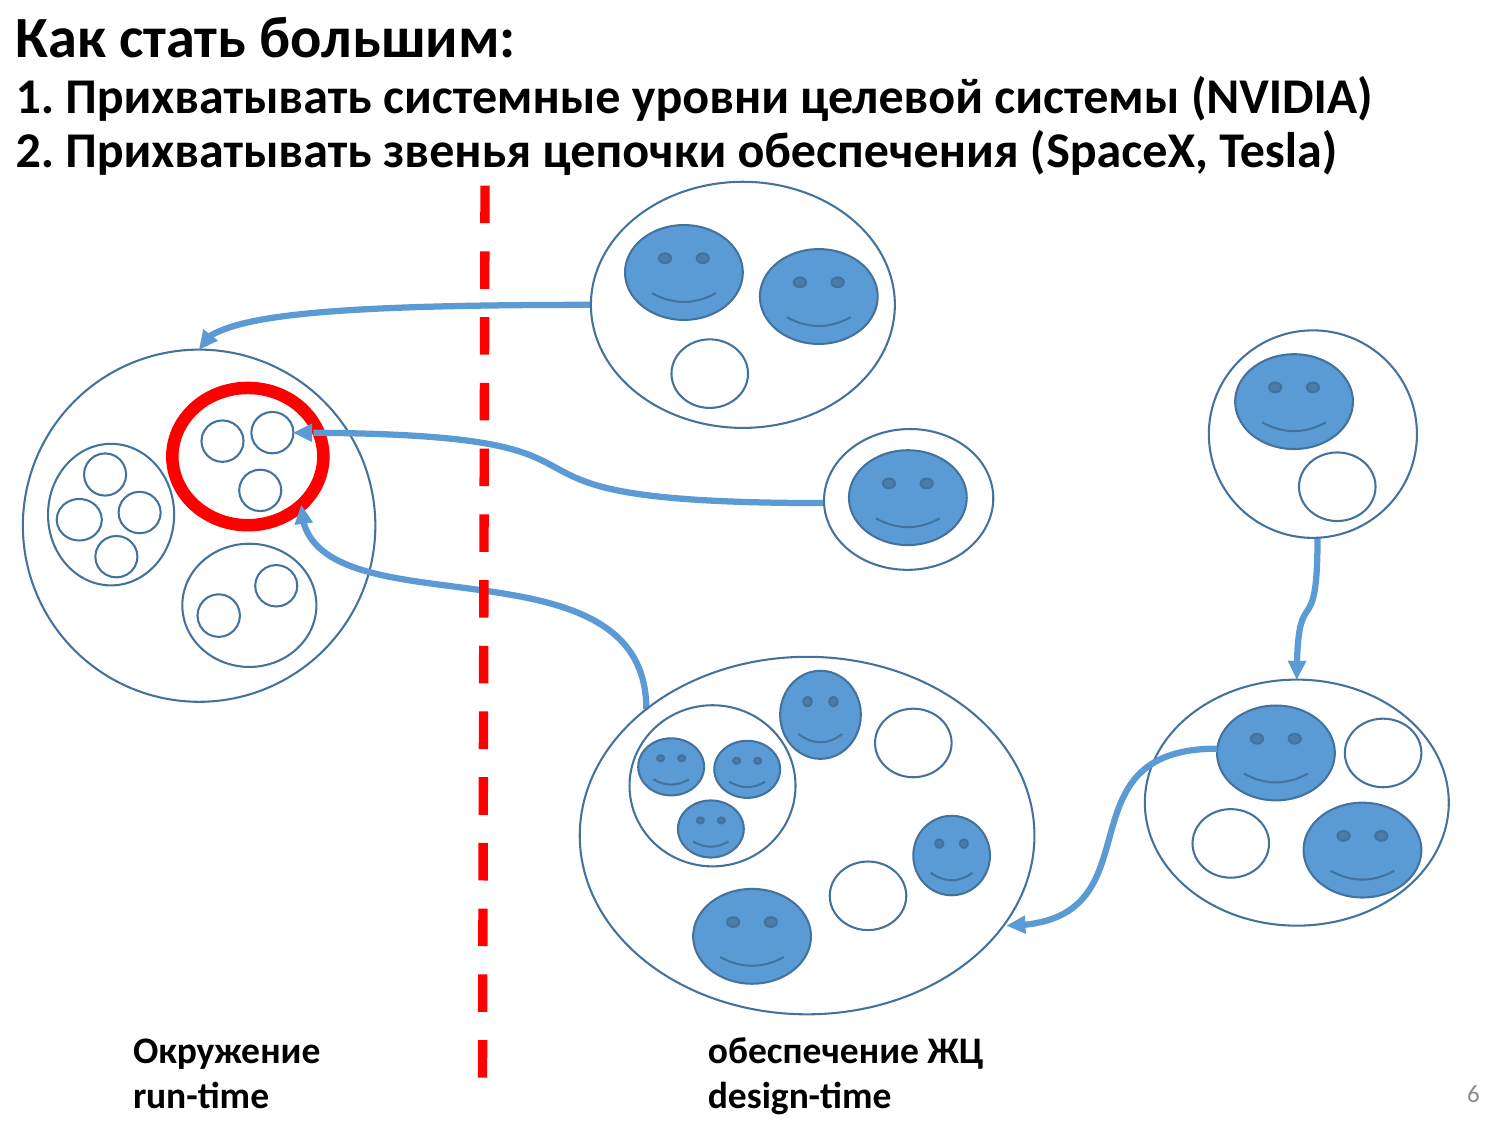

# Как стать большим: 1. Прихватывать системные уровни целевой системы (NVIDIA) 2. Прихватывать звенья цепочки обеспечения (SpaceX, Tesla)

Окружение
run-time
обеспечение ЖЦ
design-time
6